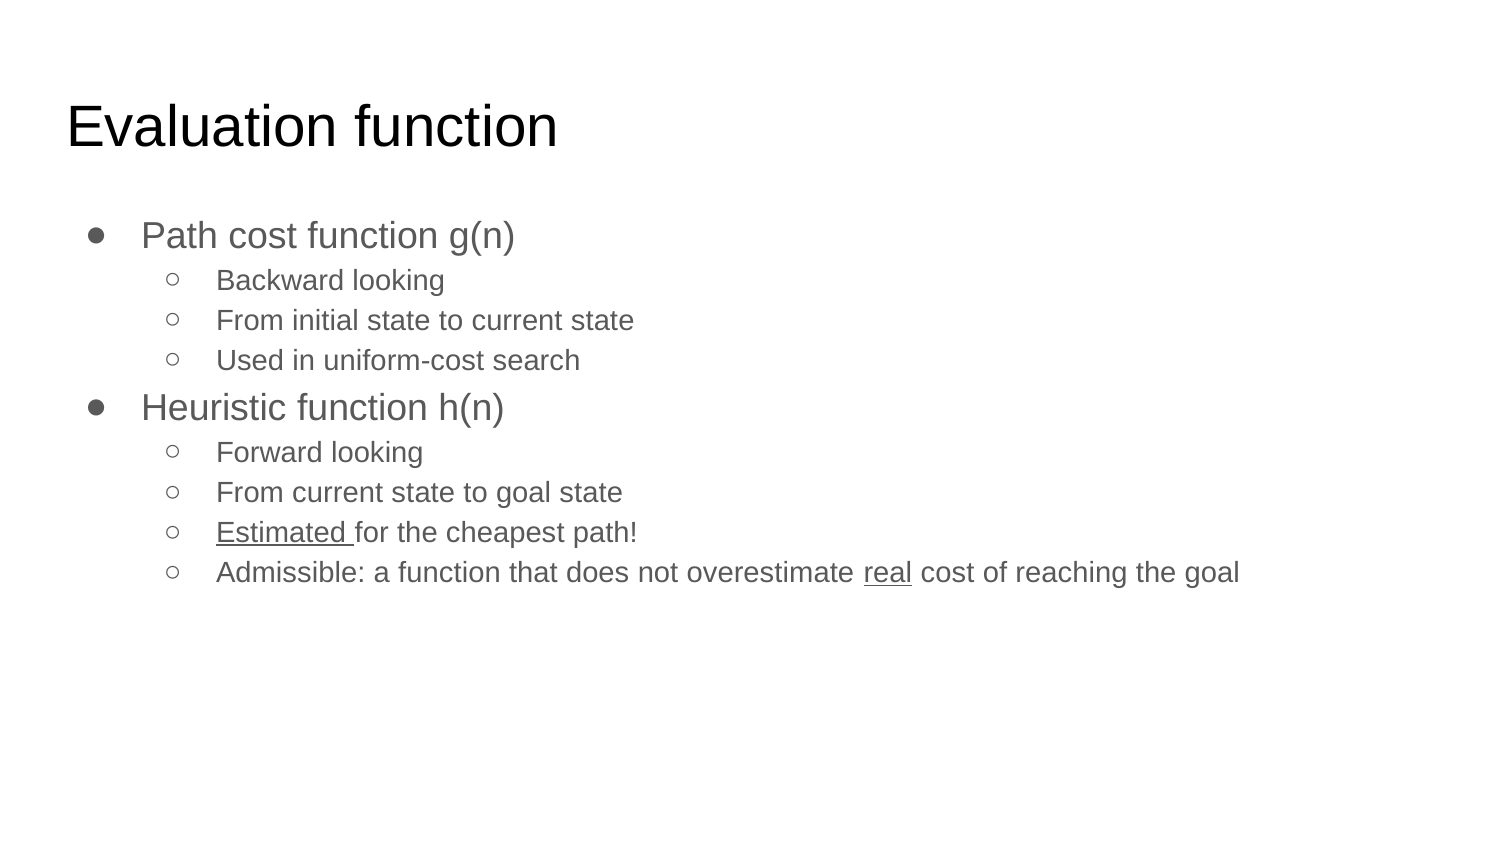

# Evaluation function
Path cost function g(n)
Backward looking
From initial state to current state
Used in uniform-cost search
Heuristic function h(n)
Forward looking
From current state to goal state
Estimated for the cheapest path!
Admissible: a function that does not overestimate real cost of reaching the goal